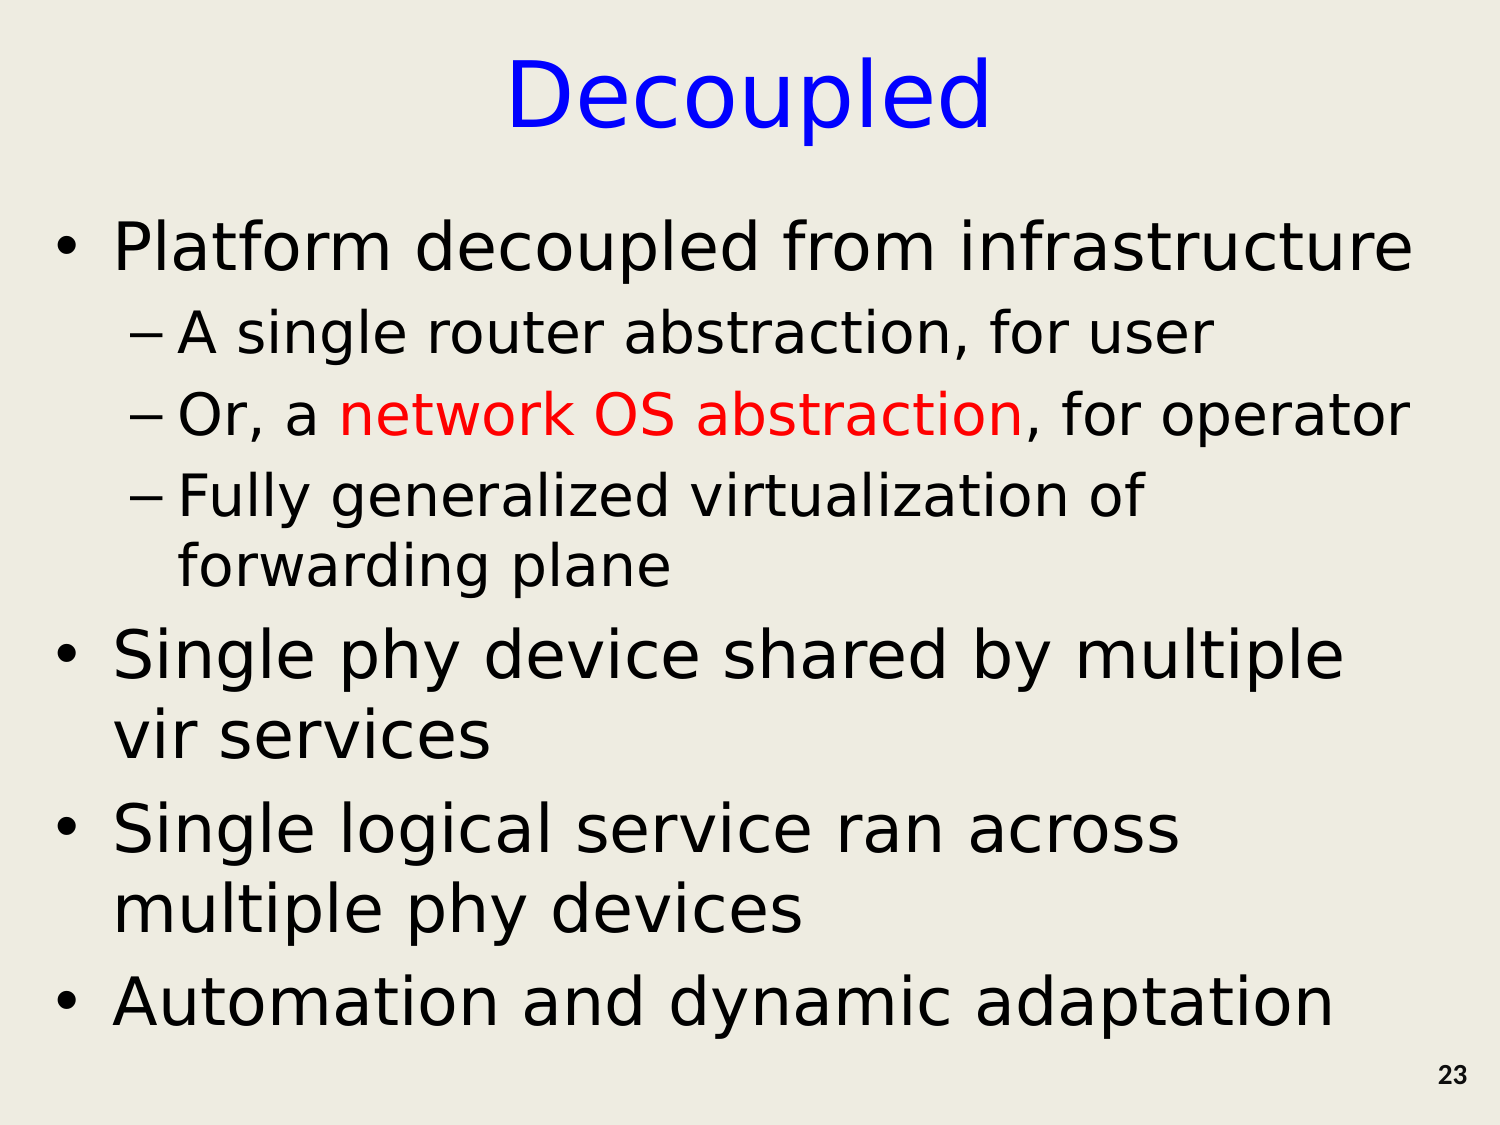

# Decoupled
Platform decoupled from infrastructure
A single router abstraction, for user
Or, a network OS abstraction, for operator
Fully generalized virtualization of forwarding plane
Single phy device shared by multiple vir services
Single logical service ran across multiple phy devices
Automation and dynamic adaptation

23